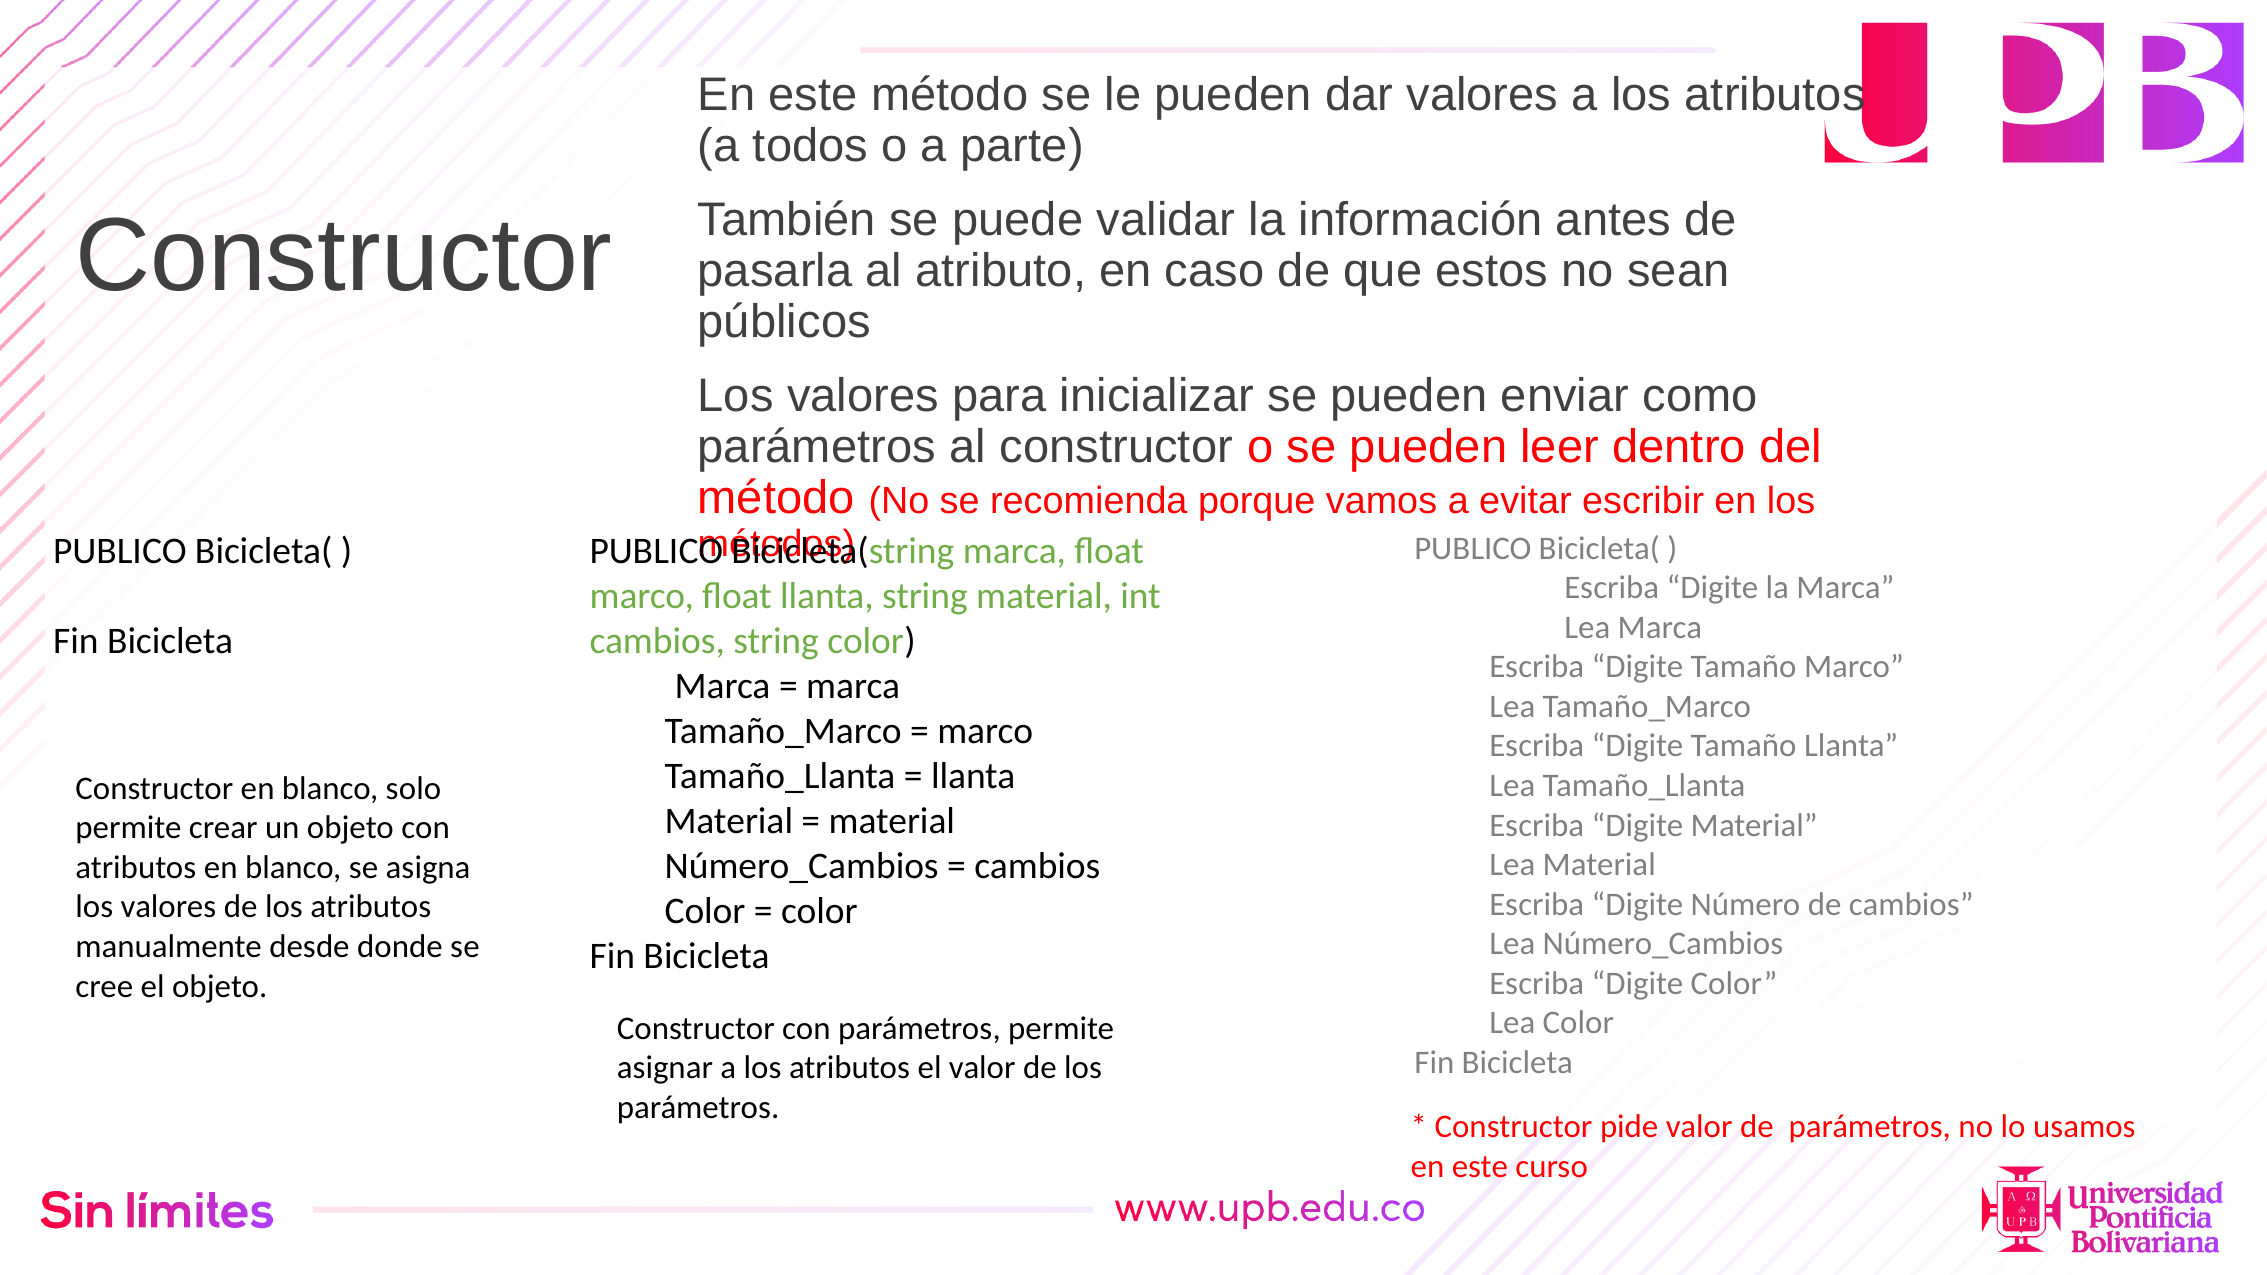

En este método se le pueden dar valores a los atributos (a todos o a parte)
También se puede validar la información antes de pasarla al atributo, en caso de que estos no sean públicos
Los valores para inicializar se pueden enviar como parámetros al constructor o se pueden leer dentro del método (No se recomienda porque vamos a evitar escribir en los métodos)

# Constructor
PUBLICO Bicicleta( )

Fin Bicicleta

PUBLICO Bicicleta( )
	Escriba “Digite la Marca”
	Lea Marca
Escriba “Digite Tamaño Marco”
Lea Tamaño_Marco
Escriba “Digite Tamaño Llanta”
Lea Tamaño_Llanta
Escriba “Digite Material”
Lea Material
Escriba “Digite Número de cambios”
Lea Número_Cambios
Escriba “Digite Color”
Lea Color
Fin Bicicleta

PUBLICO Bicicleta(string marca, float marco, float llanta, string material, int cambios, string color)
          Marca = marca
Tamaño_Marco = marco
Tamaño_Llanta = llanta
Material = material
Número_Cambios = cambios
Color = color
Fin Bicicleta

Constructor en blanco, solo permite crear un objeto con atributos en blanco, se asigna  los valores de los atributos manualmente desde donde se cree el objeto.
Constructor con parámetros, permite asignar a los atributos el valor de los parámetros.
* Constructor pide valor de  parámetros, no lo usamos en este curso